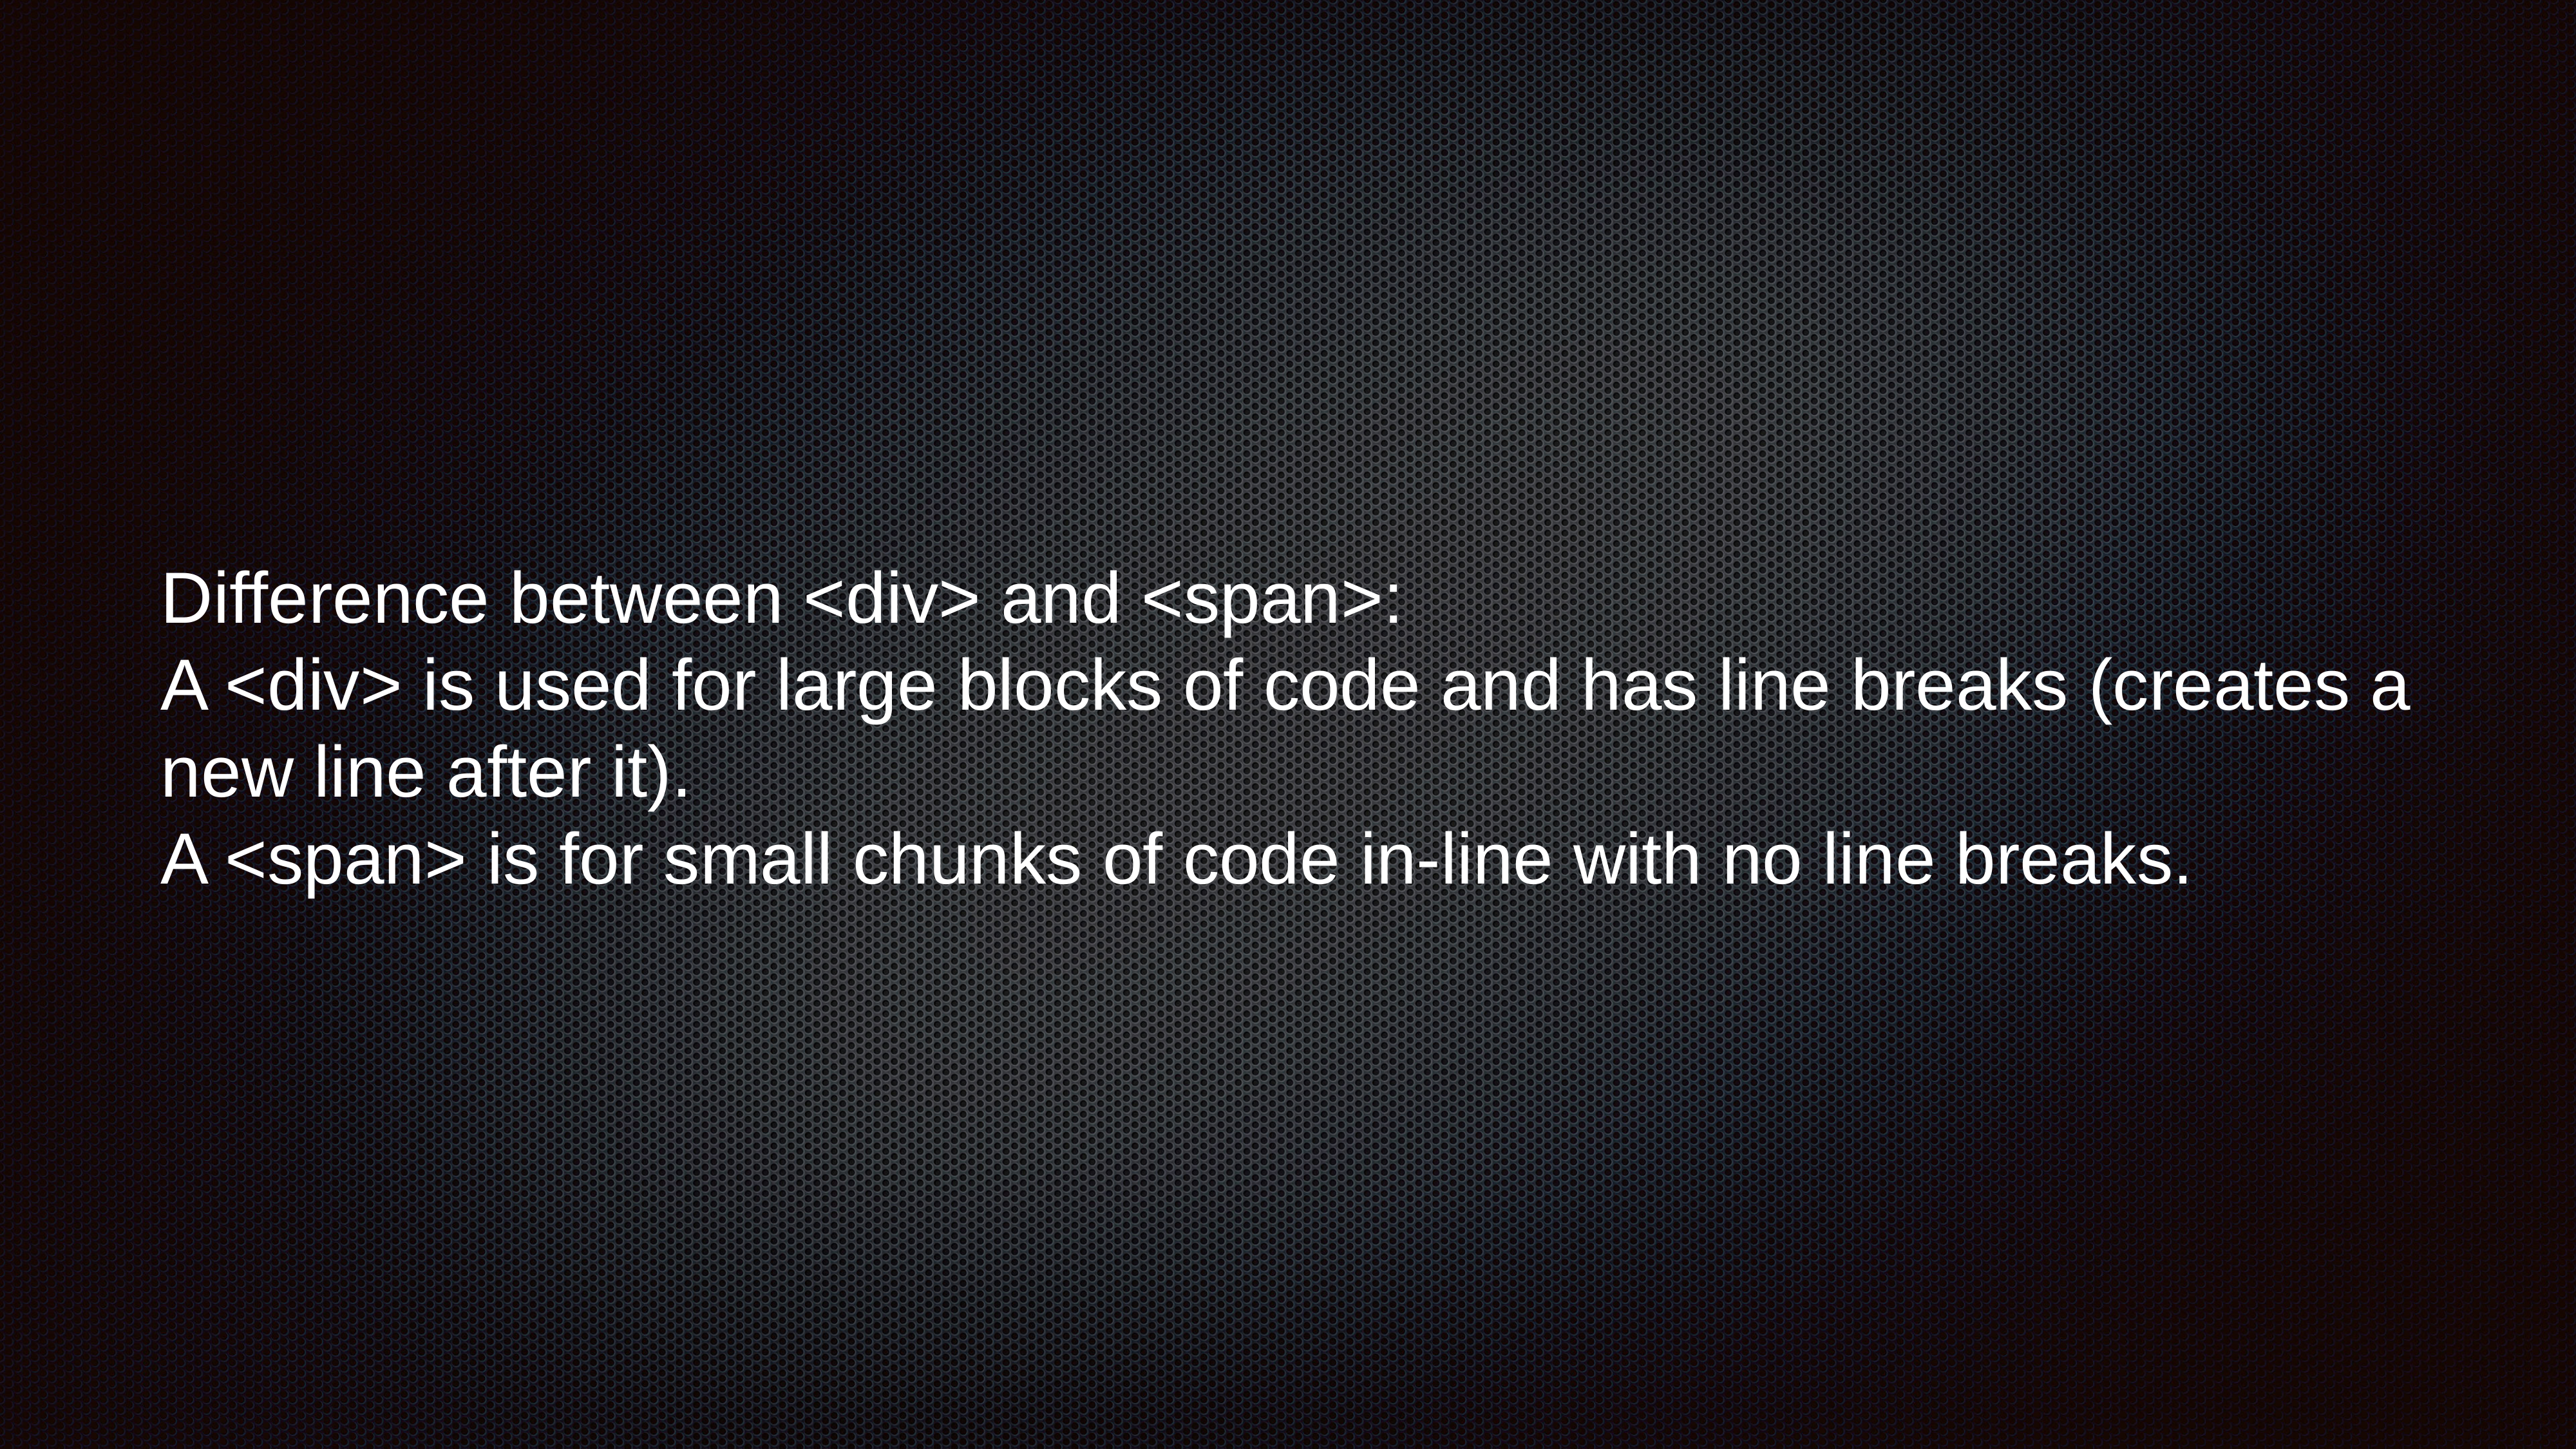

# Difference between <div> and <span>: A <div> is used for large blocks of code and has line breaks (creates a new line after it). A <span> is for small chunks of code in-line with no line breaks.